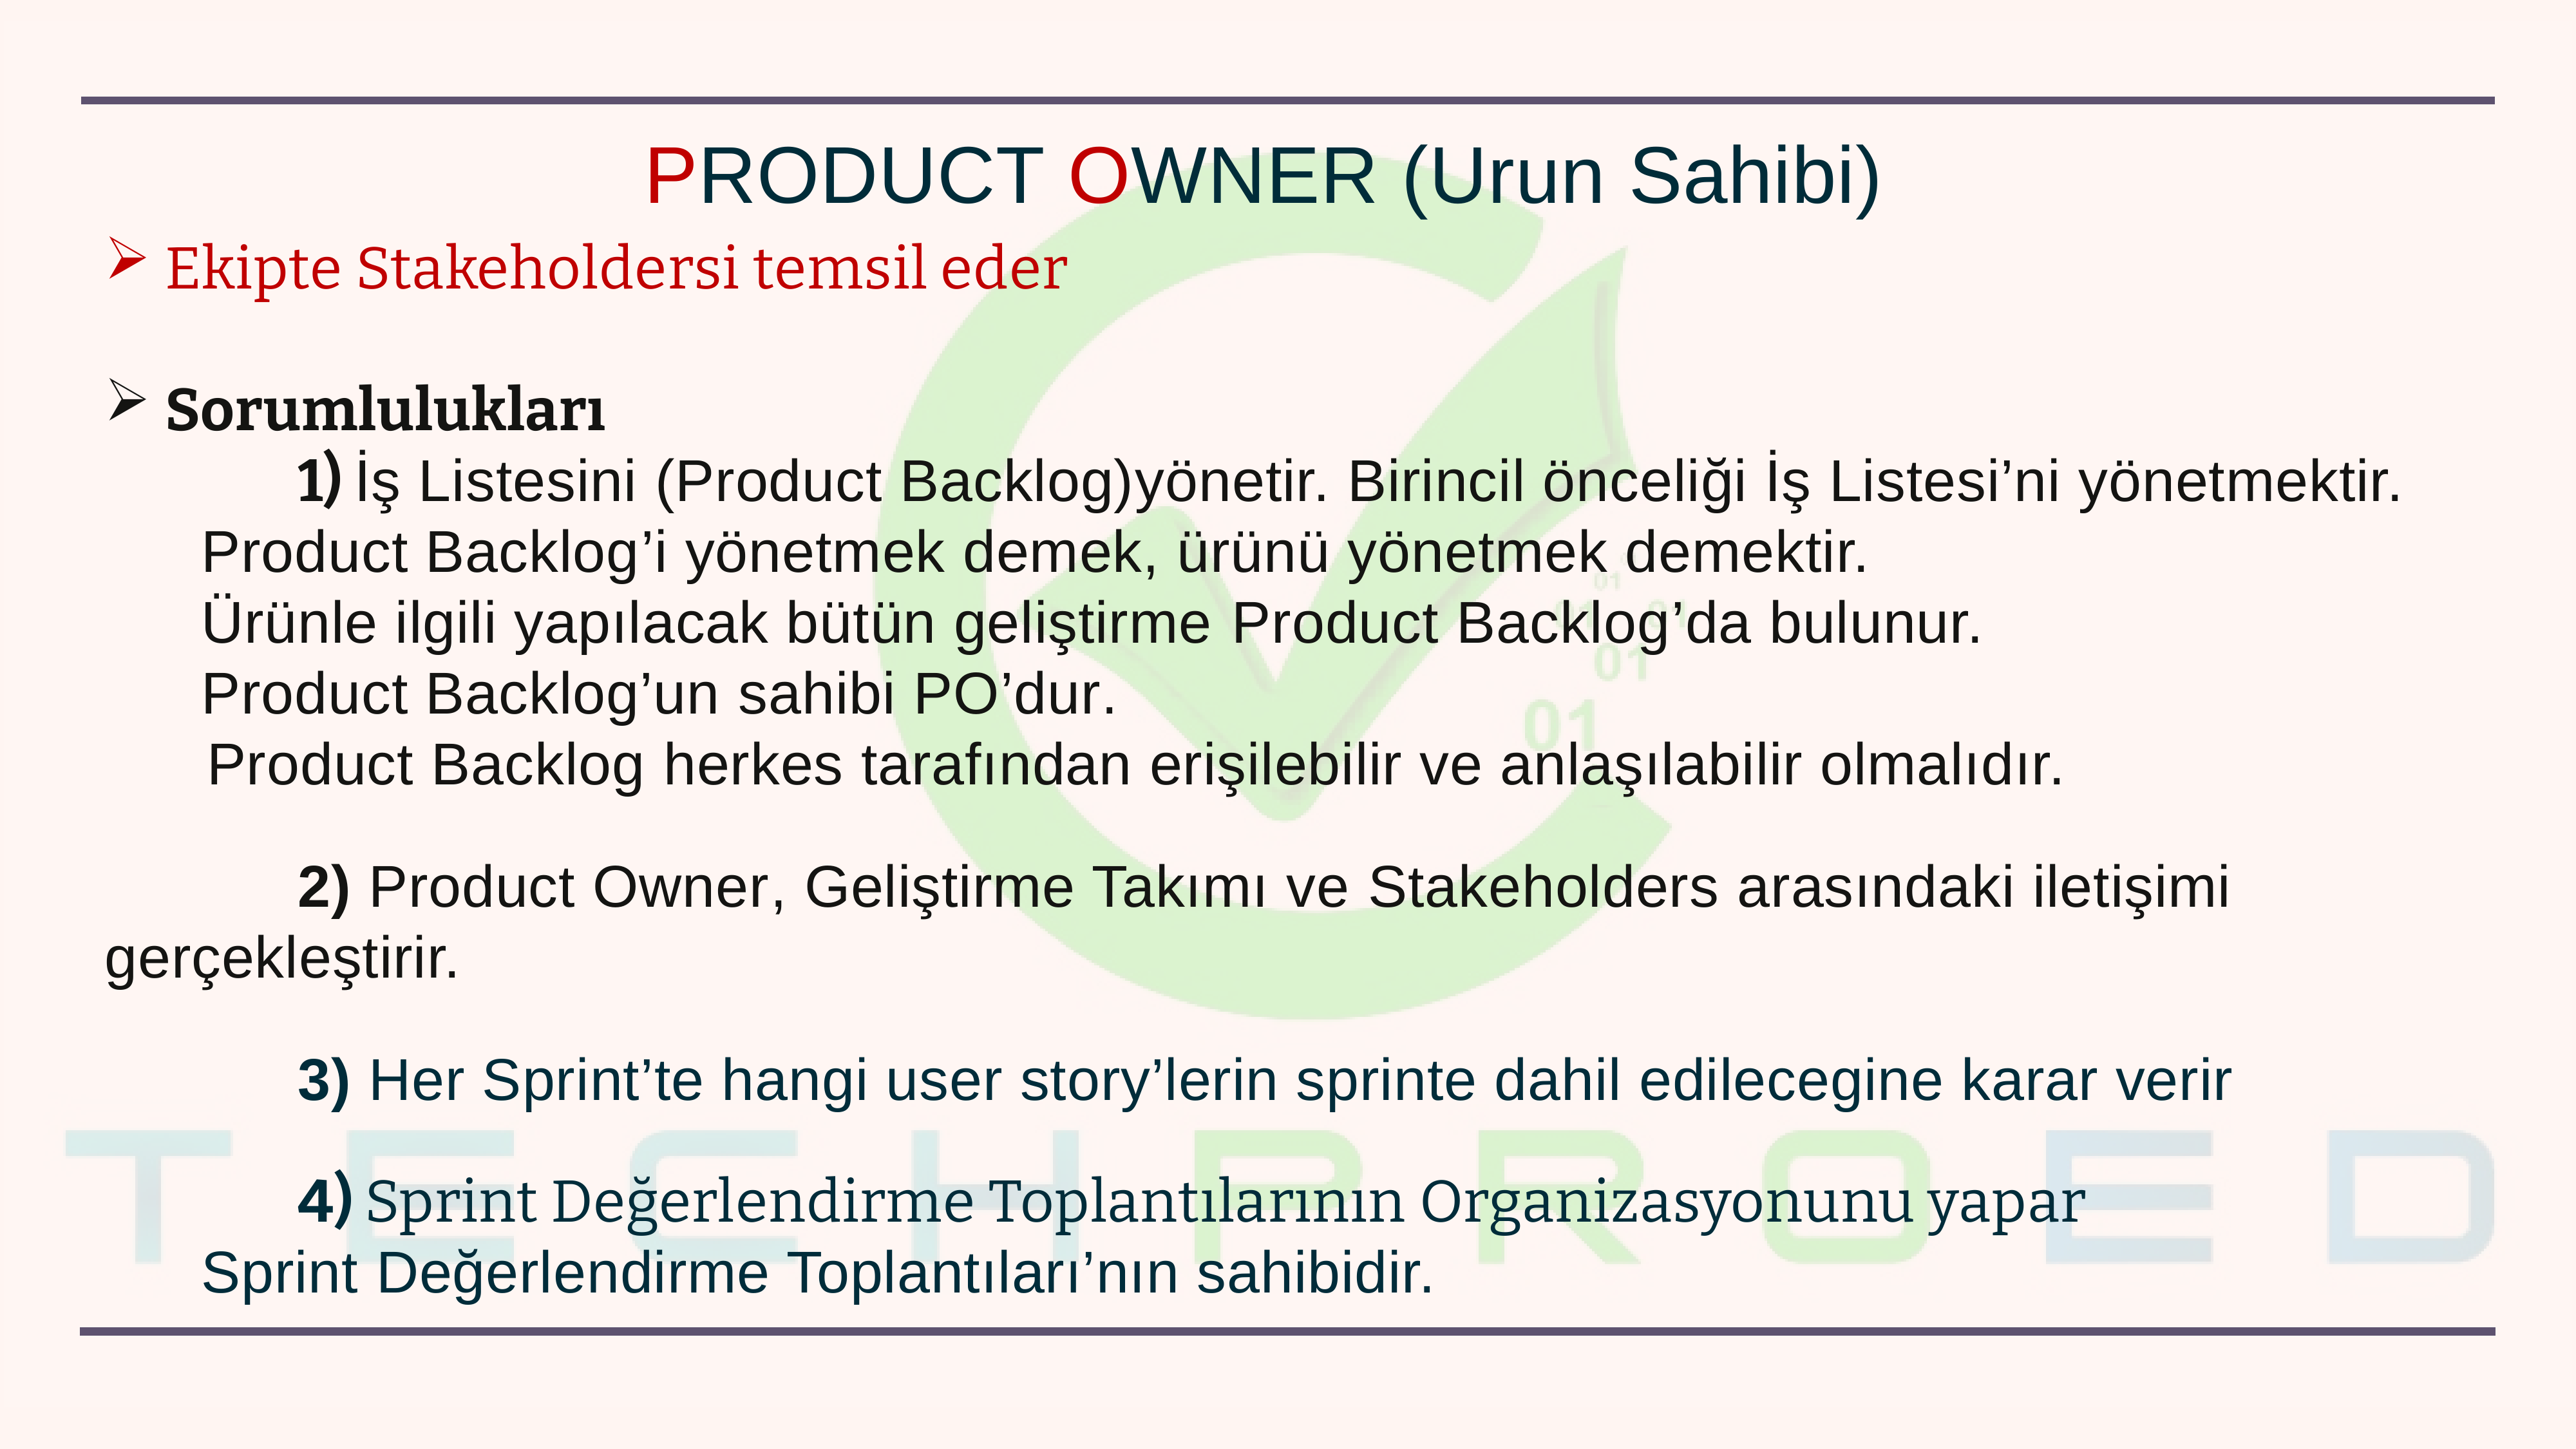

PRODUCT OWNER (Urun Sahibi)
Ekipte Stakeholdersi temsil eder

Sorumlulukları
		1) İş Listesini (Product Backlog)yönetir. Birincil önceliği İş Listesi’ni yönetmektir.
    	Product Backlog’i yönetmek demek, ürünü yönetmek demektir.
	Ürünle ilgili yapılacak bütün geliştirme Product Backlog’da bulunur.
	Product Backlog’un sahibi PO’dur.
      Product Backlog herkes tarafından erişilebilir ve anlaşılabilir olmalıdır.

		2) Product Owner, Geliştirme Takımı ve Stakeholders arasındaki iletişimi 	gerçekleştirir.

		3) Her Sprint’te hangi user story’lerin sprinte dahil edilecegine karar verir

		4) Sprint Değerlendirme Toplantılarının Organizasyonunu yapar
	Sprint Değerlendirme Toplantıları’nın sahibidir.